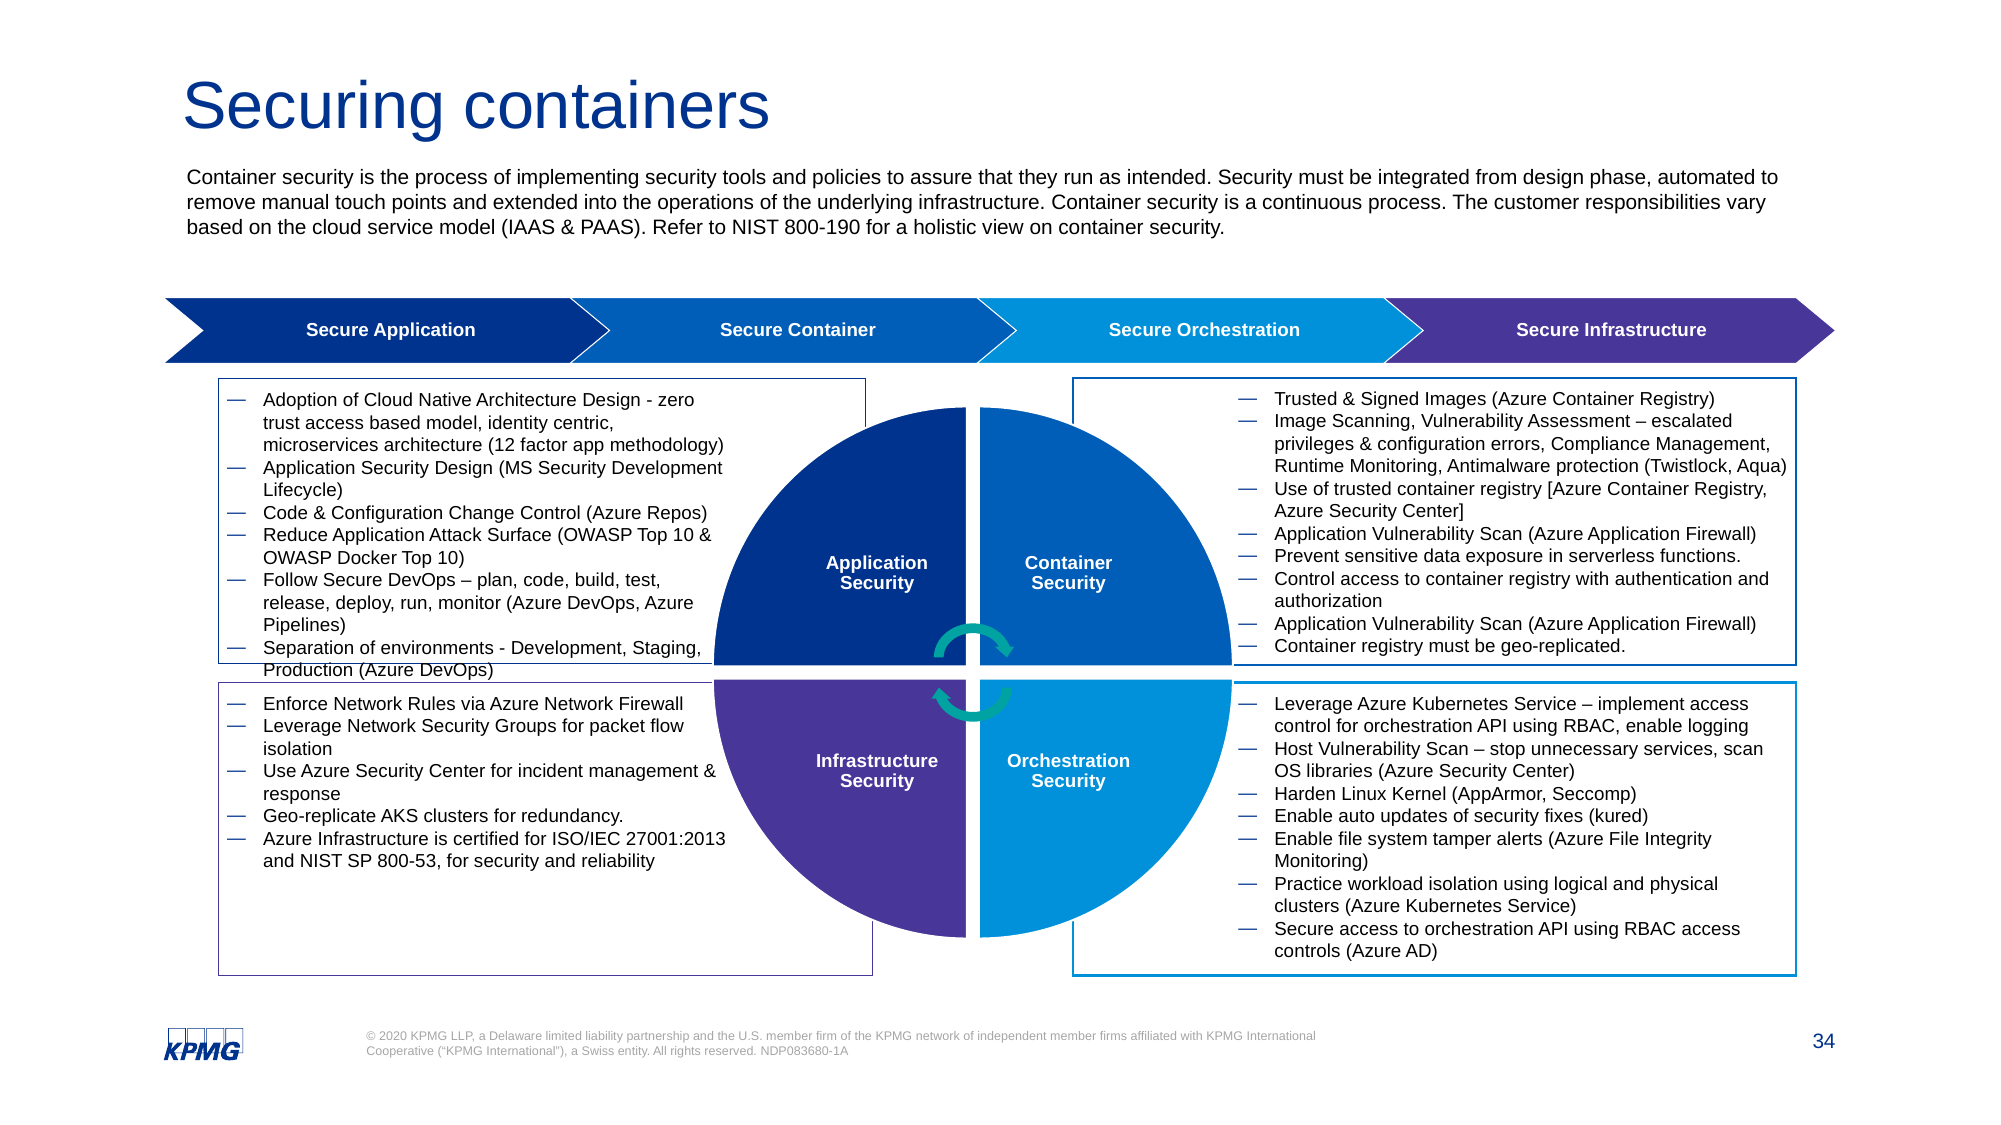

# Securing containers
Container security is the process of implementing security tools and policies to assure that they run as intended. Security must be integrated from design phase, automated to remove manual touch points and extended into the operations of the underlying infrastructure. Container security is a continuous process. The customer responsibilities vary based on the cloud service model (IAAS & PAAS). Refer to NIST 800-190 for a holistic view on container security.
Secure Application
Secure Container
Secure Orchestration
Secure Infrastructure
Trusted & Signed Images (Azure Container Registry)
Image Scanning, Vulnerability Assessment – escalated privileges & configuration errors, Compliance Management, Runtime Monitoring, Antimalware protection (Twistlock, Aqua)
Use of trusted container registry [Azure Container Registry, Azure Security Center]
Application Vulnerability Scan (Azure Application Firewall)
Prevent sensitive data exposure in serverless functions.
Control access to container registry with authentication and authorization
Application Vulnerability Scan (Azure Application Firewall)
Container registry must be geo-replicated.
Adoption of Cloud Native Architecture Design - zero trust access based model, identity centric, microservices architecture (12 factor app methodology)
Application Security Design (MS Security Development Lifecycle)
Code & Configuration Change Control (Azure Repos)
Reduce Application Attack Surface (OWASP Top 10 & OWASP Docker Top 10)
Follow Secure DevOps – plan, code, build, test, release, deploy, run, monitor (Azure DevOps, Azure Pipelines)
Separation of environments - Development, Staging, Production (Azure DevOps)
Application Security
Container Security

Infrastructure Security
Orchestration Security
Enforce Network Rules via Azure Network Firewall
Leverage Network Security Groups for packet flow isolation
Use Azure Security Center for incident management & response
Geo-replicate AKS clusters for redundancy.
Azure Infrastructure is certified for ISO/IEC 27001:2013 and NIST SP 800-53, for security and reliability
Leverage Azure Kubernetes Service – implement access control for orchestration API using RBAC, enable logging
Host Vulnerability Scan – stop unnecessary services, scan OS libraries (Azure Security Center)
Harden Linux Kernel (AppArmor, Seccomp)
Enable auto updates of security fixes (kured)
Enable file system tamper alerts (Azure File Integrity Monitoring)
Practice workload isolation using logical and physical clusters (Azure Kubernetes Service)
Secure access to orchestration API using RBAC access controls (Azure AD)